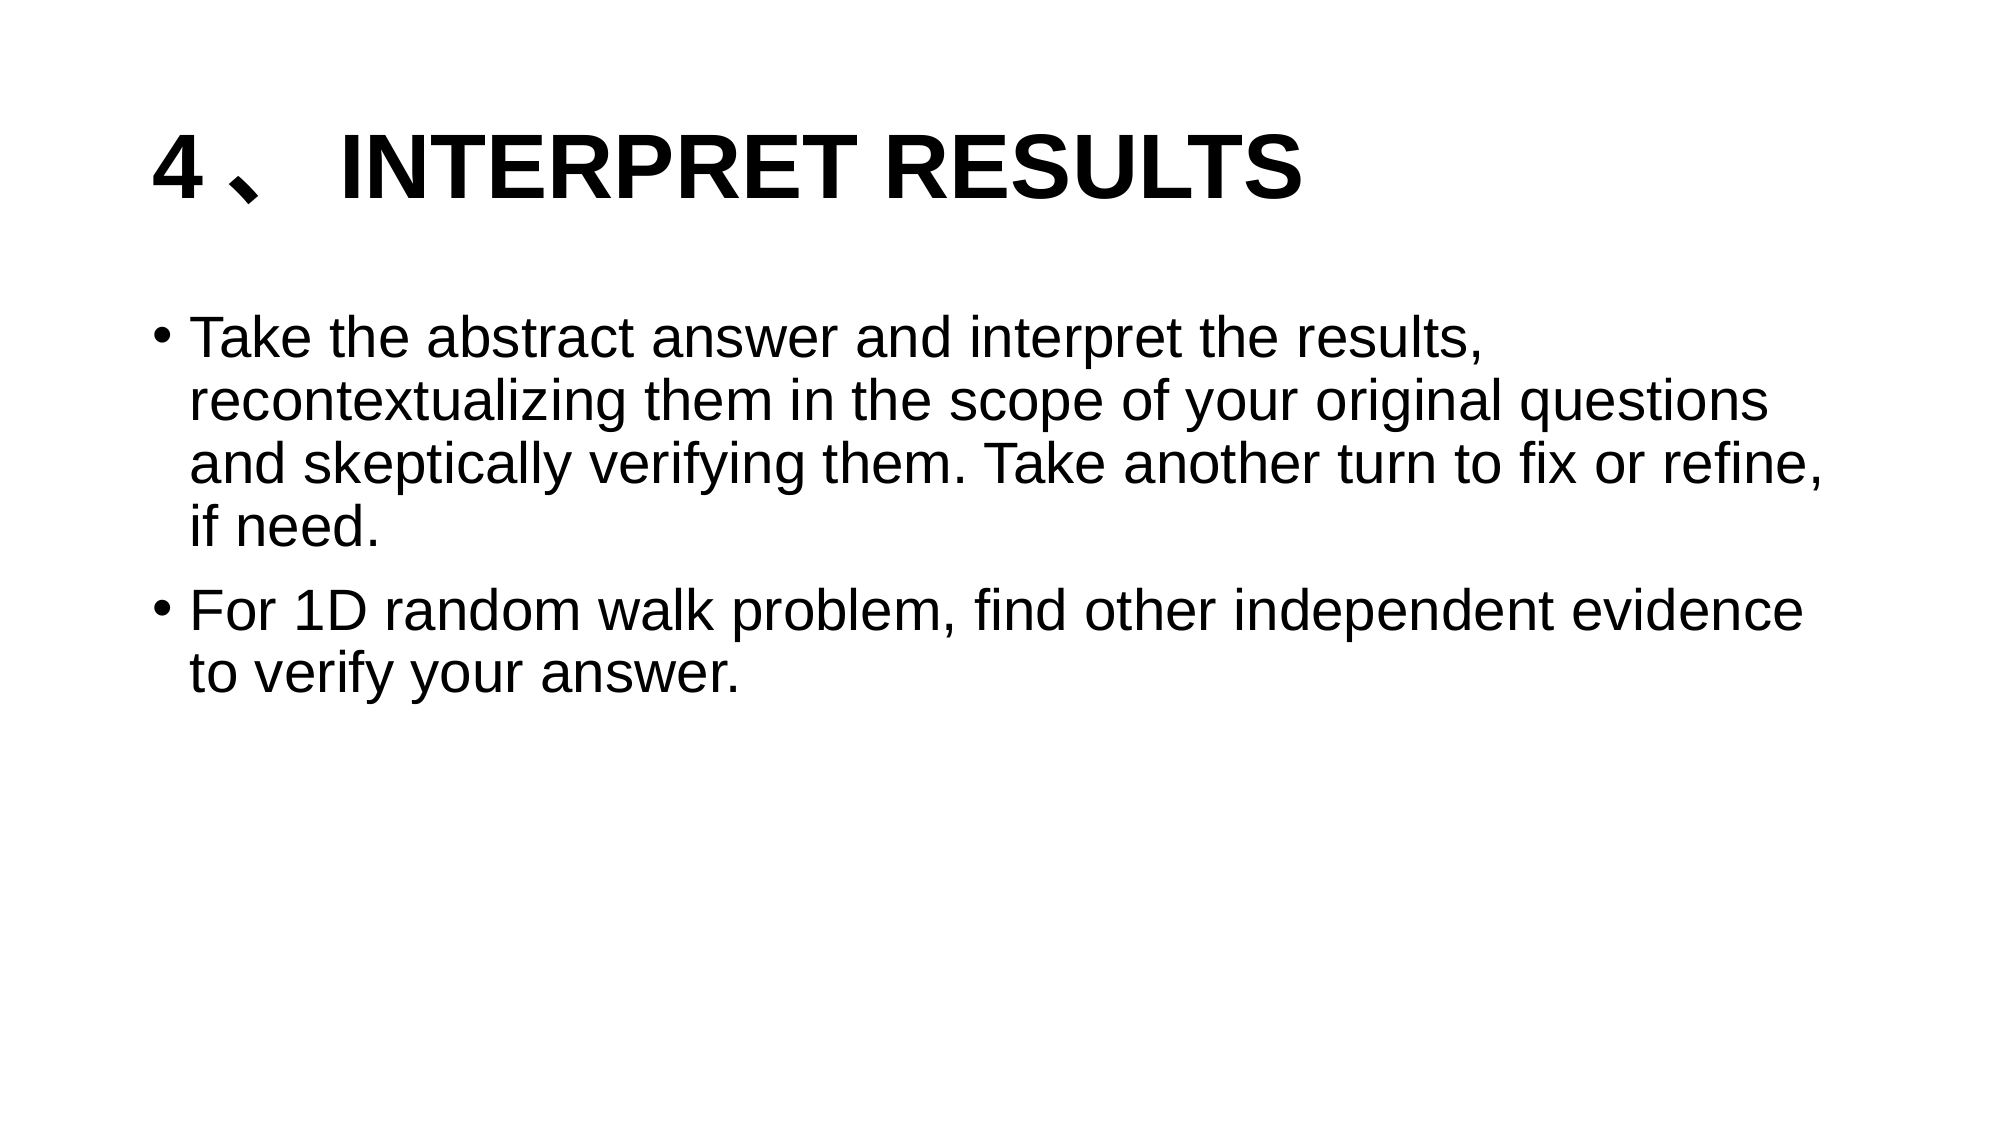

# 4、INTERPRET RESULTS
Take the abstract answer and interpret the results, recontextualizing them in the scope of your original questions and skeptically verifying them. Take another turn to fix or refine, if need.
For 1D random walk problem, find other independent evidence to verify your answer.